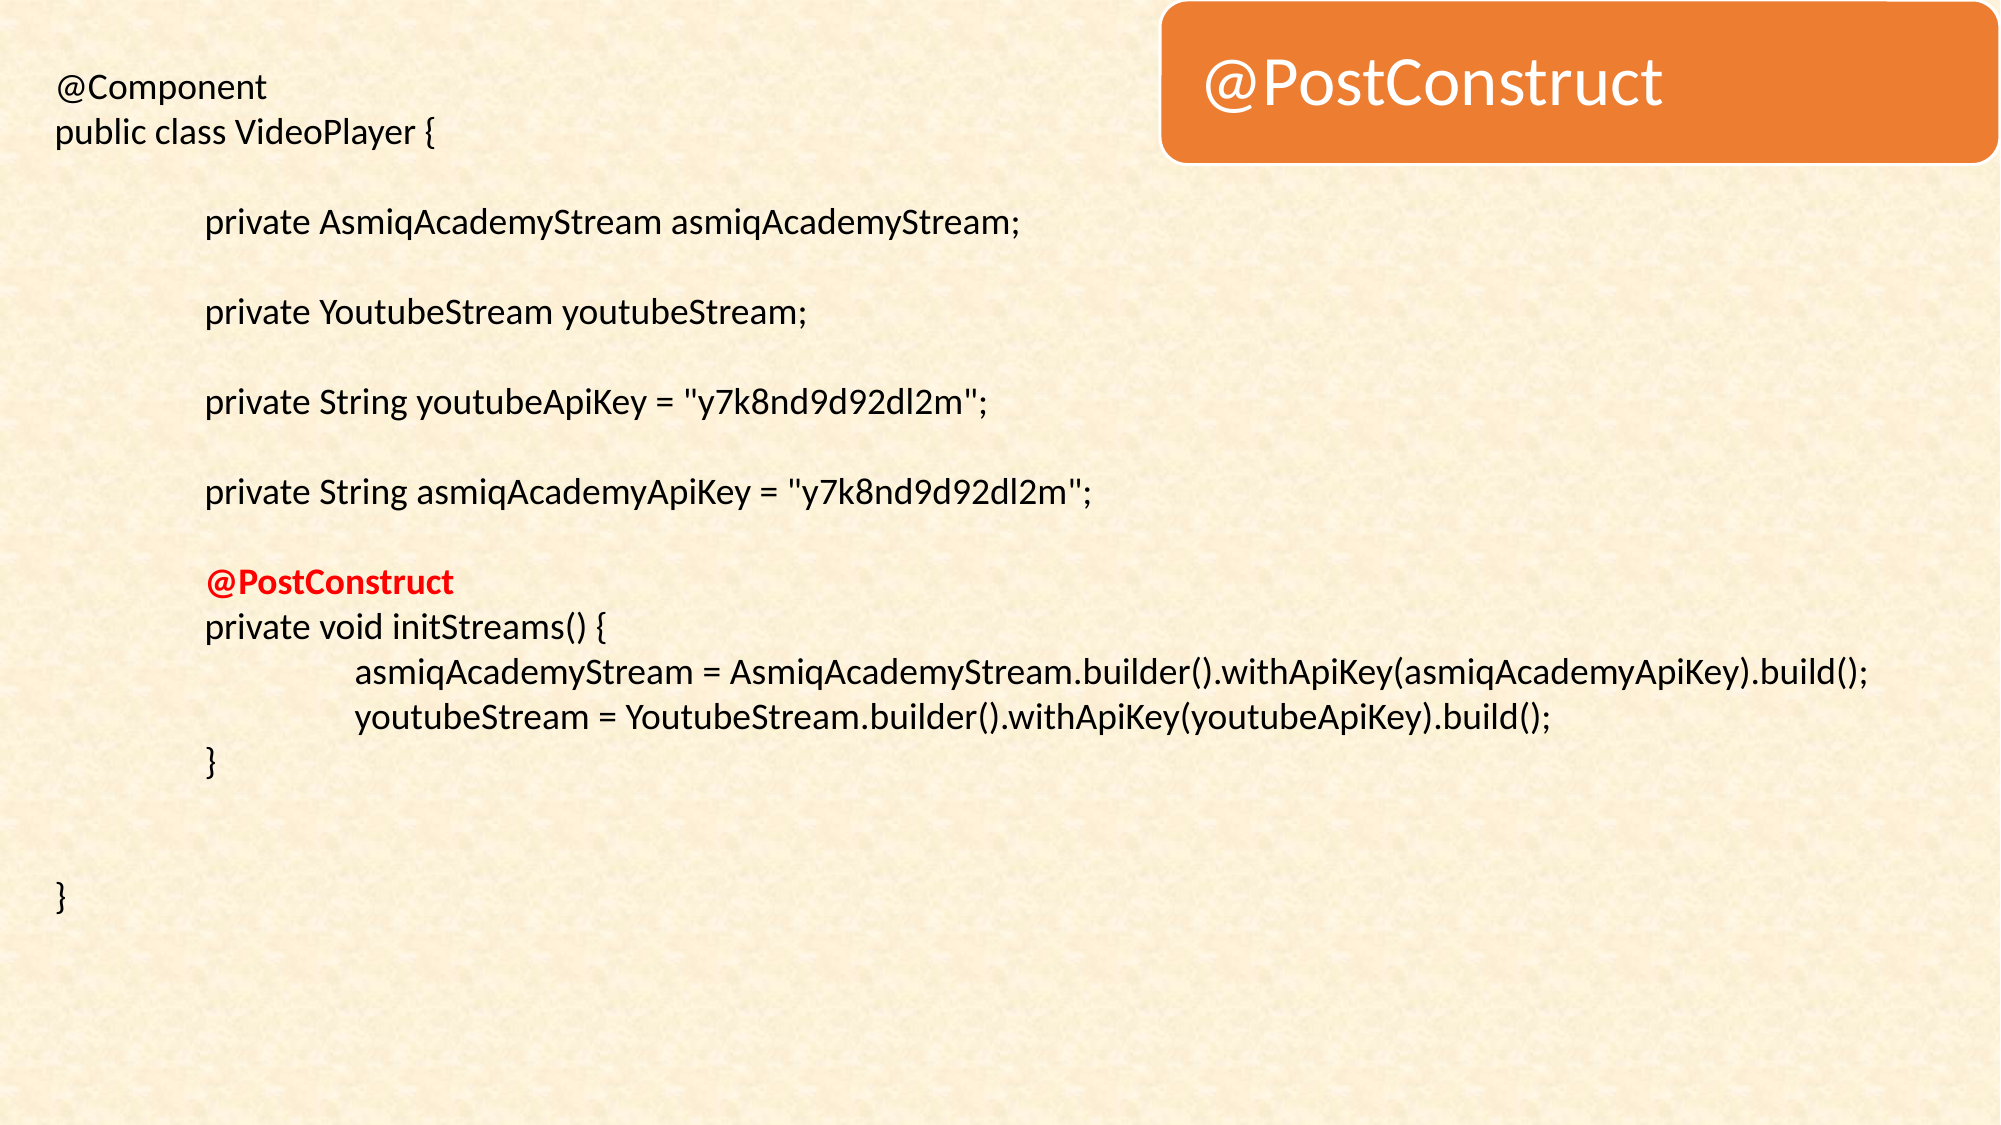

@PostConstruct
@Component
public class VideoPlayer {

	private AsmiqAcademyStream asmiqAcademyStream;

	private YoutubeStream youtubeStream;

	private String youtubeApiKey = "y7k8nd9d92dl2m";

	private String asmiqAcademyApiKey = "y7k8nd9d92dl2m";

	@PostConstruct
	private void initStreams() {
		asmiqAcademyStream = AsmiqAcademyStream.builder().withApiKey(asmiqAcademyApiKey).build();
		youtubeStream = YoutubeStream.builder().withApiKey(youtubeApiKey).build();
	}

}